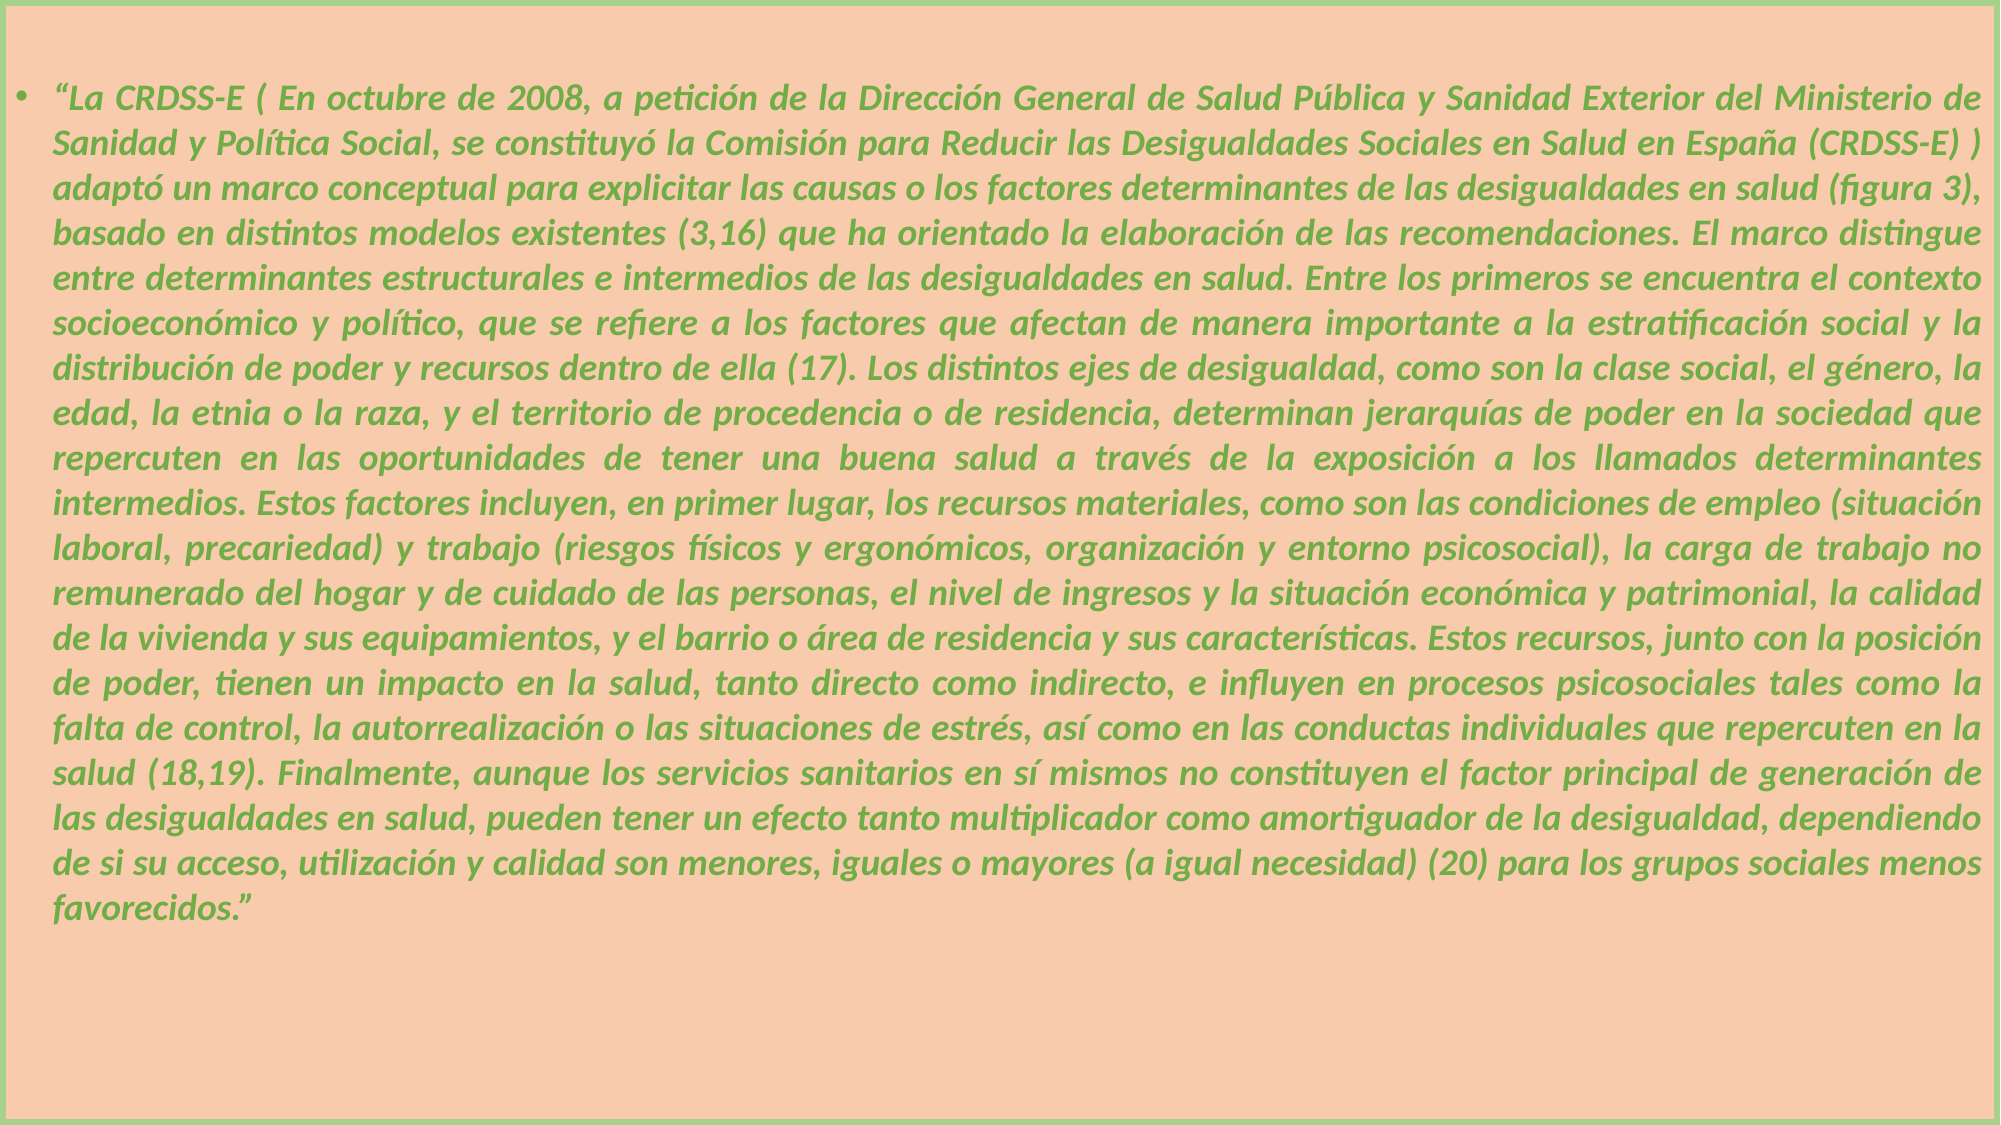

“La CRDSS-E ( En octubre de 2008, a petición de la Dirección General de Salud Pública y Sanidad Exterior del Ministerio de Sanidad y Política Social, se constituyó la Comisión para Reducir las Desigualdades Sociales en Salud en España (CRDSS-E) ) adaptó un marco conceptual para explicitar las causas o los factores determinantes de las desigualdades en salud (figura 3), basado en distintos modelos existentes (3,16) que ha orientado la elaboración de las recomendaciones. El marco distingue entre determinantes estructurales e intermedios de las desigualdades en salud. Entre los primeros se encuentra el contexto socioeconómico y político, que se refiere a los factores que afectan de manera importante a la estratificación social y la distribución de poder y recursos dentro de ella (17). Los distintos ejes de desigualdad, como son la clase social, el género, la edad, la etnia o la raza, y el territorio de procedencia o de residencia, determinan jerarquías de poder en la sociedad que repercuten en las oportunidades de tener una buena salud a través de la exposición a los llamados determinantes intermedios. Estos factores incluyen, en primer lugar, los recursos materiales, como son las condiciones de empleo (situación laboral, precariedad) y trabajo (riesgos físicos y ergonómicos, organización y entorno psicosocial), la carga de trabajo no remunerado del hogar y de cuidado de las personas, el nivel de ingresos y la situación económica y patrimonial, la calidad de la vivienda y sus equipamientos, y el barrio o área de residencia y sus características. Estos recursos, junto con la posición de poder, tienen un impacto en la salud, tanto directo como indirecto, e influyen en procesos psicosociales tales como la falta de control, la autorrealización o las situaciones de estrés, así como en las conductas individuales que repercuten en la salud (18,19). Finalmente, aunque los servicios sanitarios en sí mismos no constituyen el factor principal de generación de las desigualdades en salud, pueden tener un efecto tanto multiplicador como amortiguador de la desigualdad, dependiendo de si su acceso, utilización y calidad son menores, iguales o mayores (a igual necesidad) (20) para los grupos sociales menos favorecidos.”